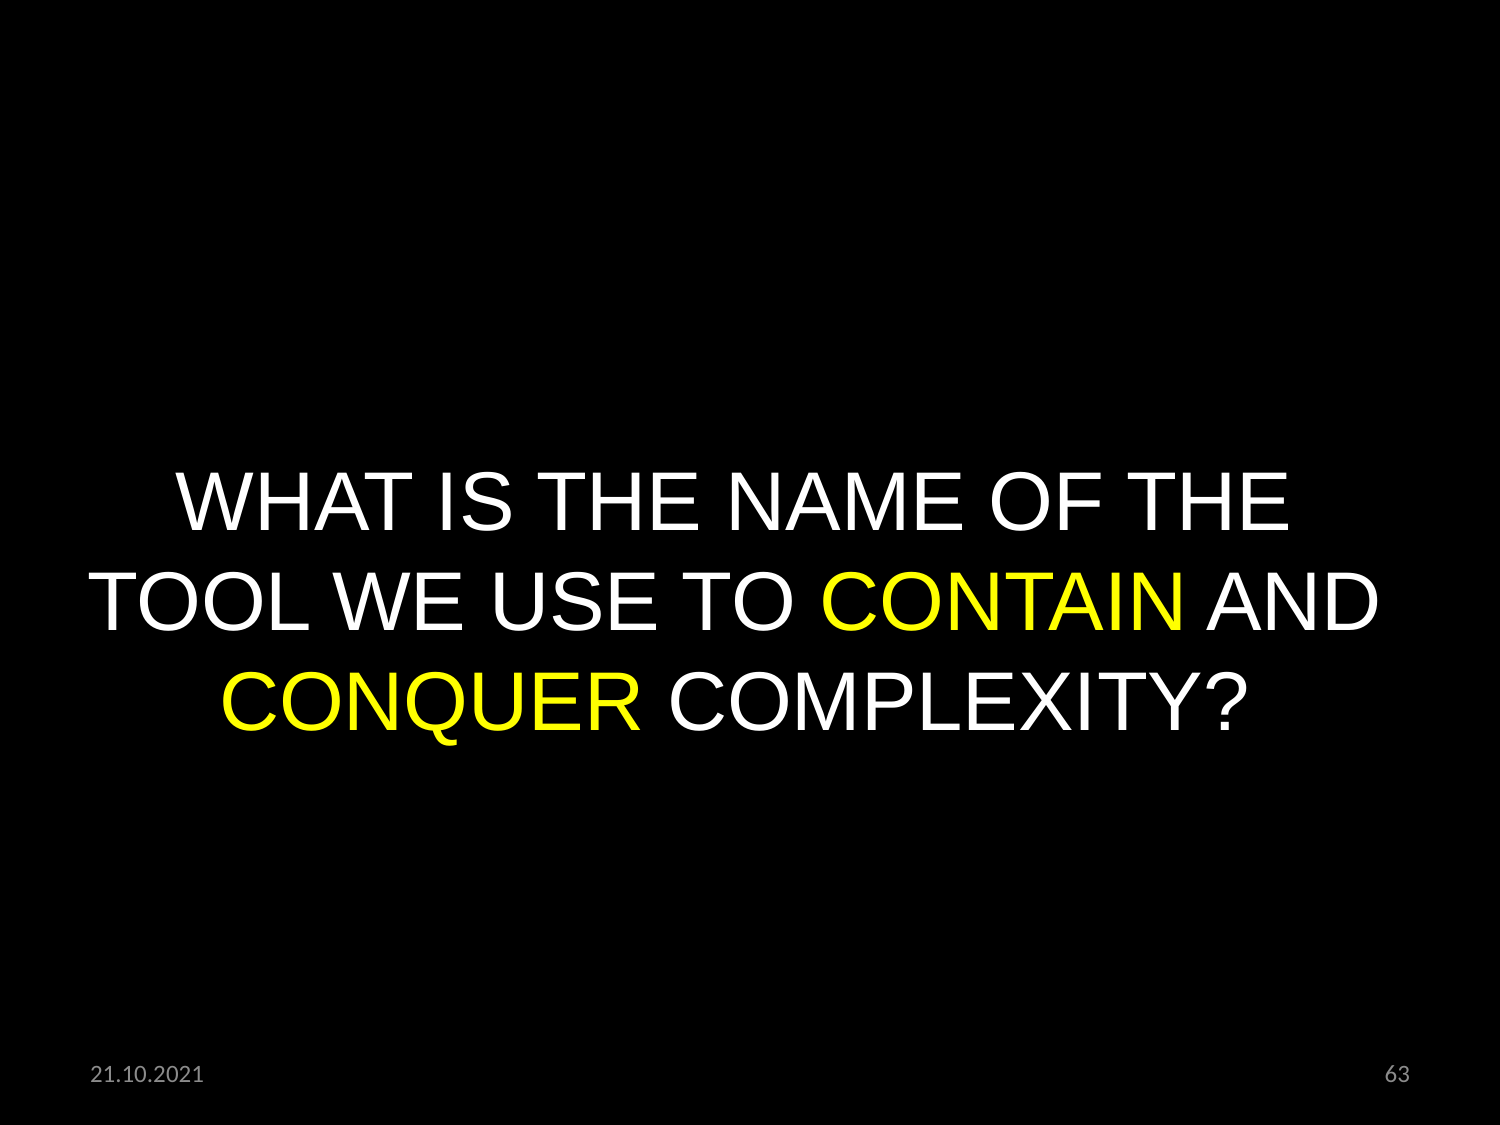

WHAT IS THE NAME OF THE TOOL WE USE TO CONTAIN AND CONQUER COMPLEXITY?
21.10.2021
63